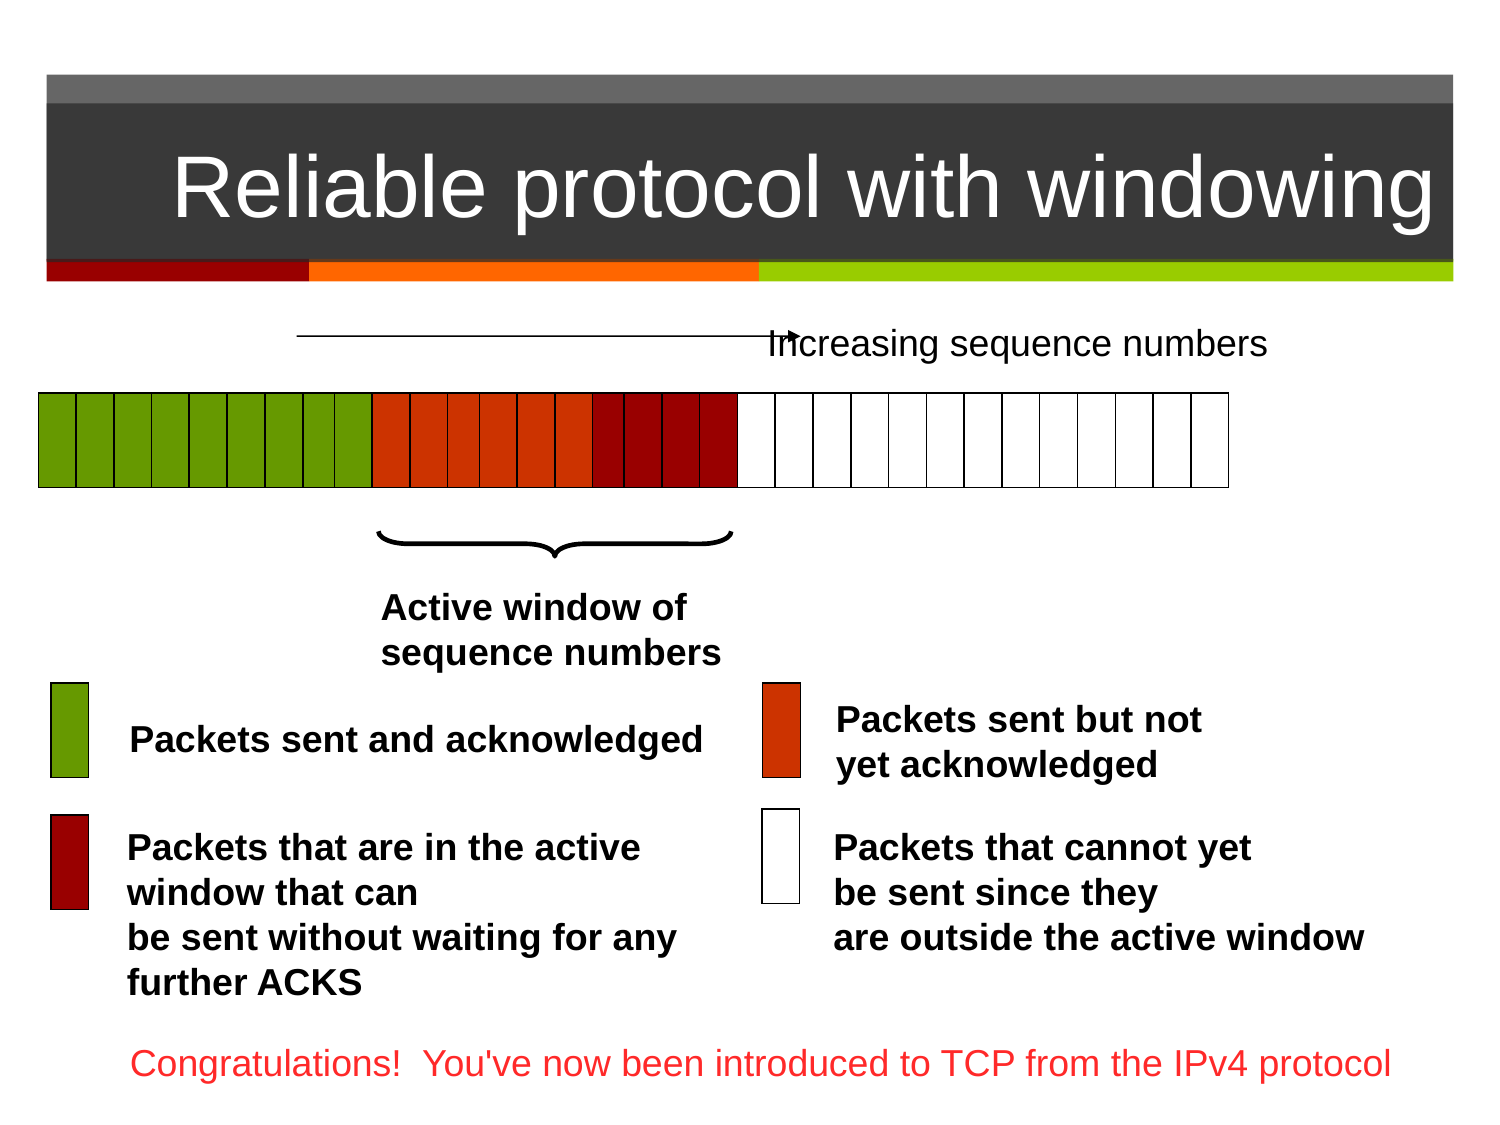

# Reliable protocol with windowing
Increasing sequence numbers

Active window of
sequence numbers

Packets sent but not
yet acknowledged
Packets sent and acknowledged

Packets that are in the active
window that can
be sent without waiting for any
further ACKS
Packets that cannot yet
be sent since they
are outside the active window
Congratulations!  You've now been introduced to TCP from the IPv4 protocol